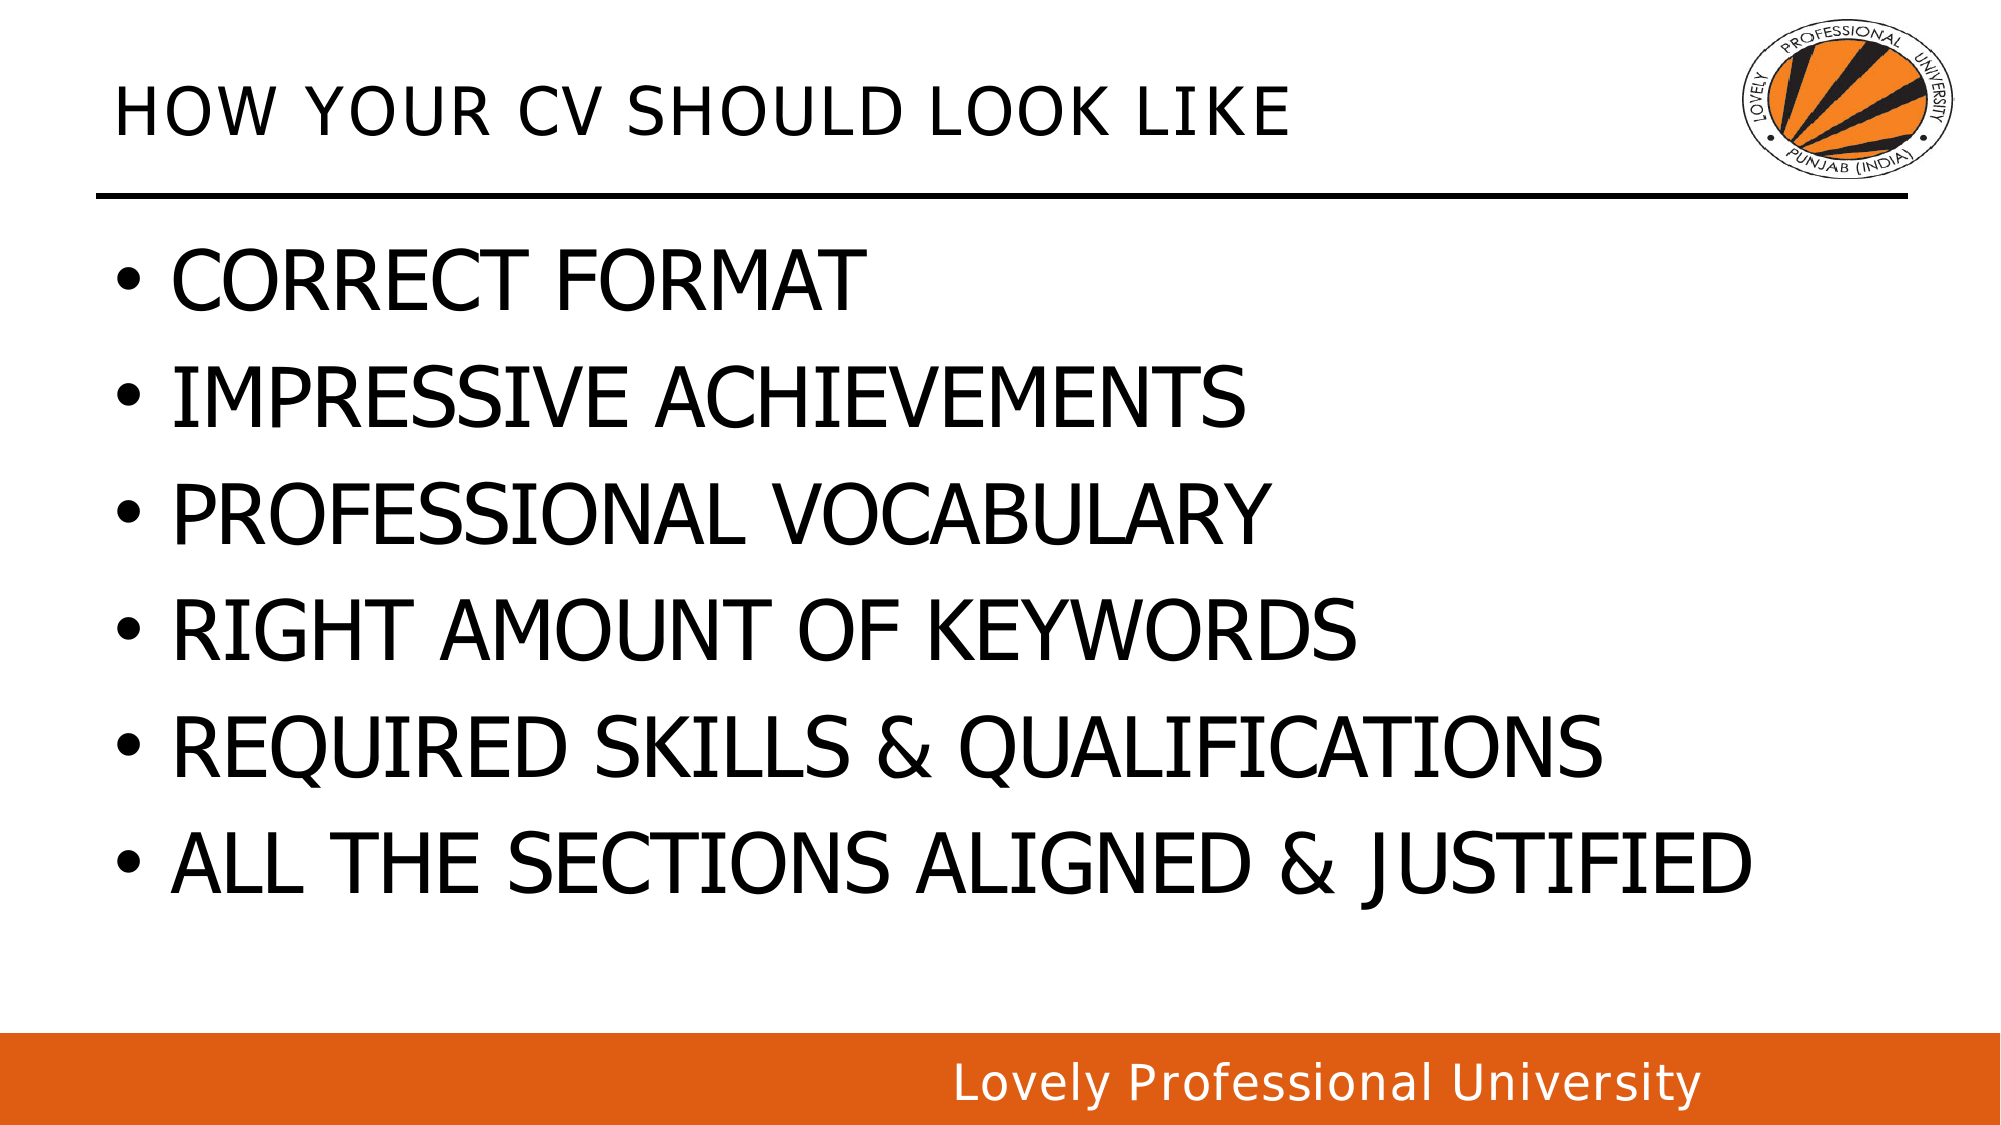

# HOW YOUR CV SHOULD LOOK LIKE
CORRECT FORMAT
IMPRESSIVE ACHIEVEMENTS
PROFESSIONAL VOCABULARY
RIGHT AMOUNT OF KEYWORDS
REQUIRED SKILLS & QUALIFICATIONS
ALL THE SECTIONS ALIGNED & JUSTIFIED